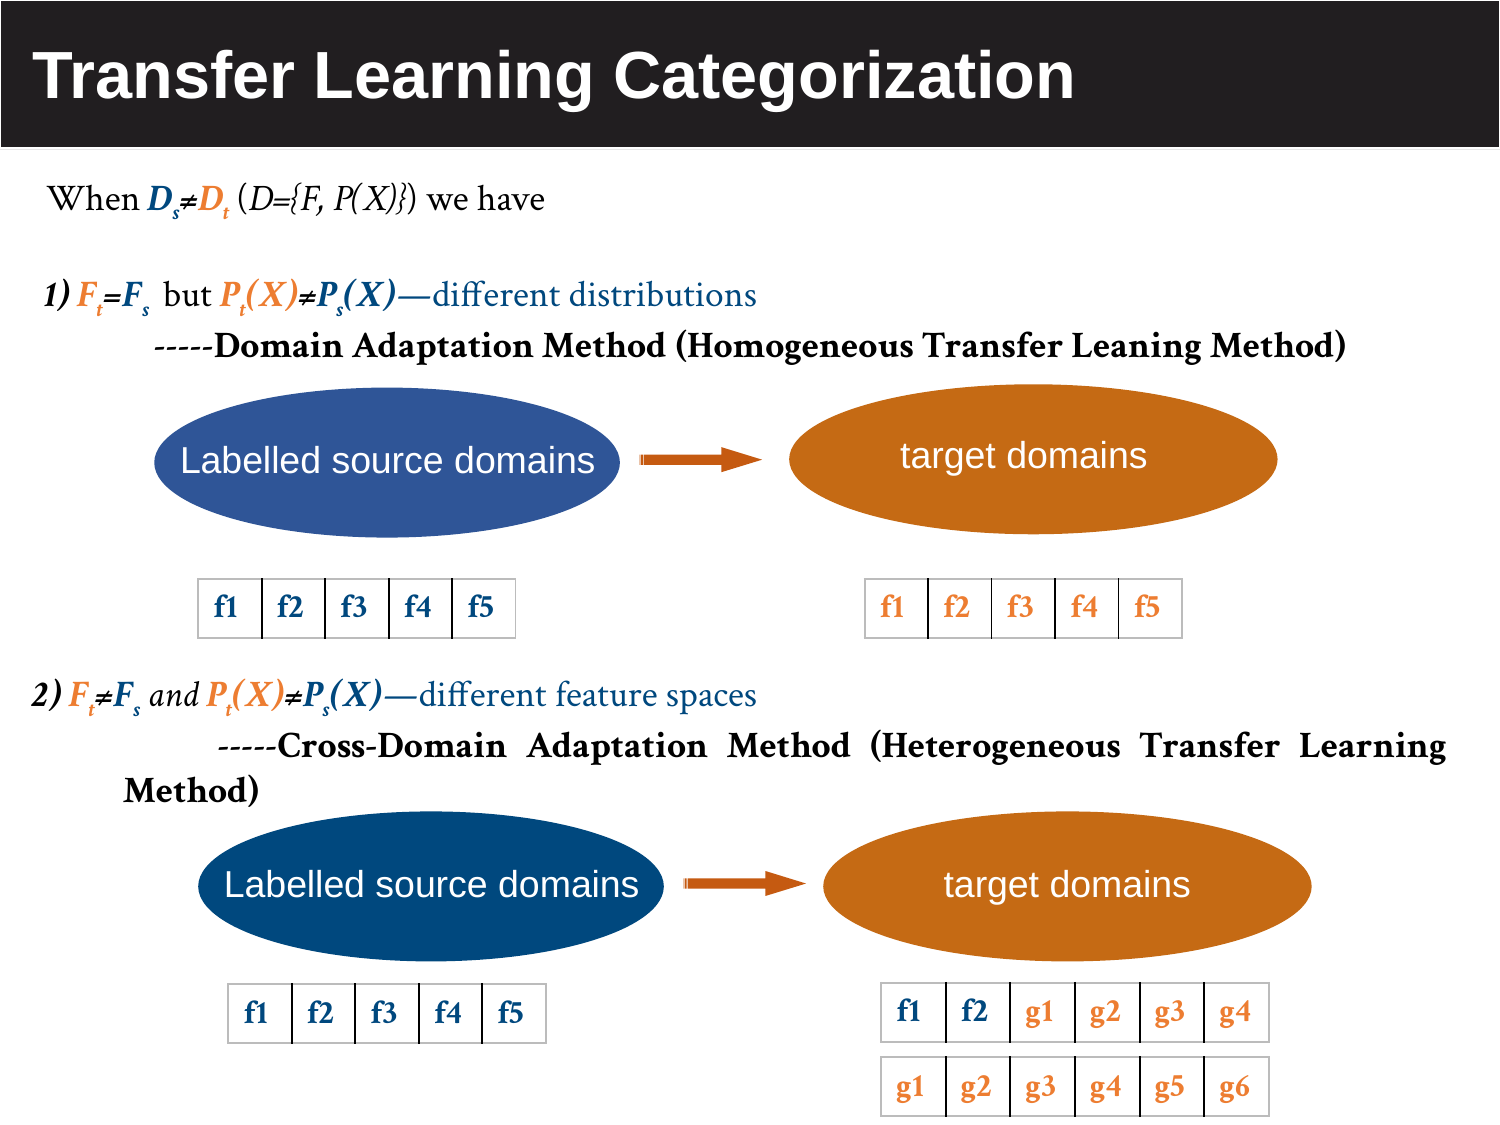

Transfer Learning Categorization
When Ds≠Dt (D={F, P(X)}) we have

1) Ft=Fs  but Pt(X)≠Ps(X)—different distributions
         -----Domain Adaptation Method (Homogeneous Transfer Leaning Method)

target domains
Labelled source domains

| f1 | f2 | f3 | f4 | f5 |
| --- | --- | --- | --- | --- |
| f1 | f2 | f3 | f4 | f5 |
| --- | --- | --- | --- | --- |
2) Ft≠Fs and Pt(X)≠Ps(X)—different feature spaces
        -----Cross-Domain Adaptation Method (Heterogeneous Transfer Learning Method)

Labelled source domains
target domains

| f1 | f2 | g1 | g2 | g3 | g4 |
| --- | --- | --- | --- | --- | --- |
| f1 | f2 | f3 | f4 | f5 |
| --- | --- | --- | --- | --- |
| g1 | g2 | g3 | g4 | g5 | g6 |
| --- | --- | --- | --- | --- | --- |
9